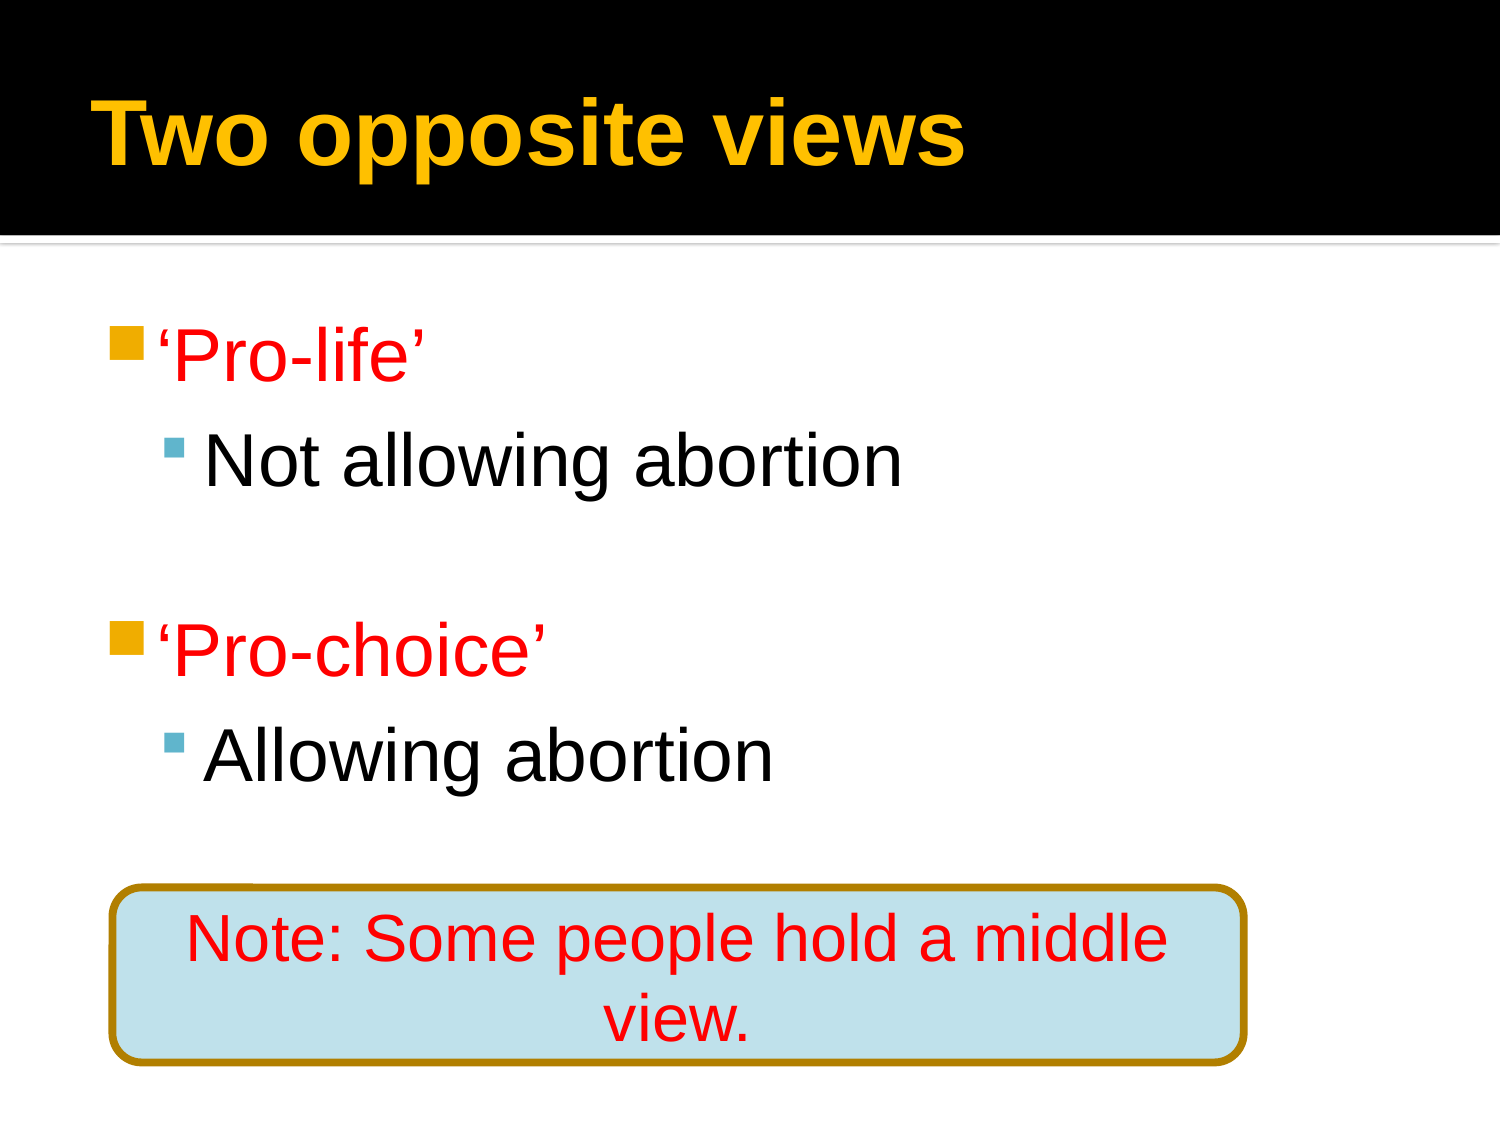

# Two opposite views
‘Pro-life’
Not allowing abortion

‘Pro-choice’
Allowing abortion
Note: Some people hold a middle view.